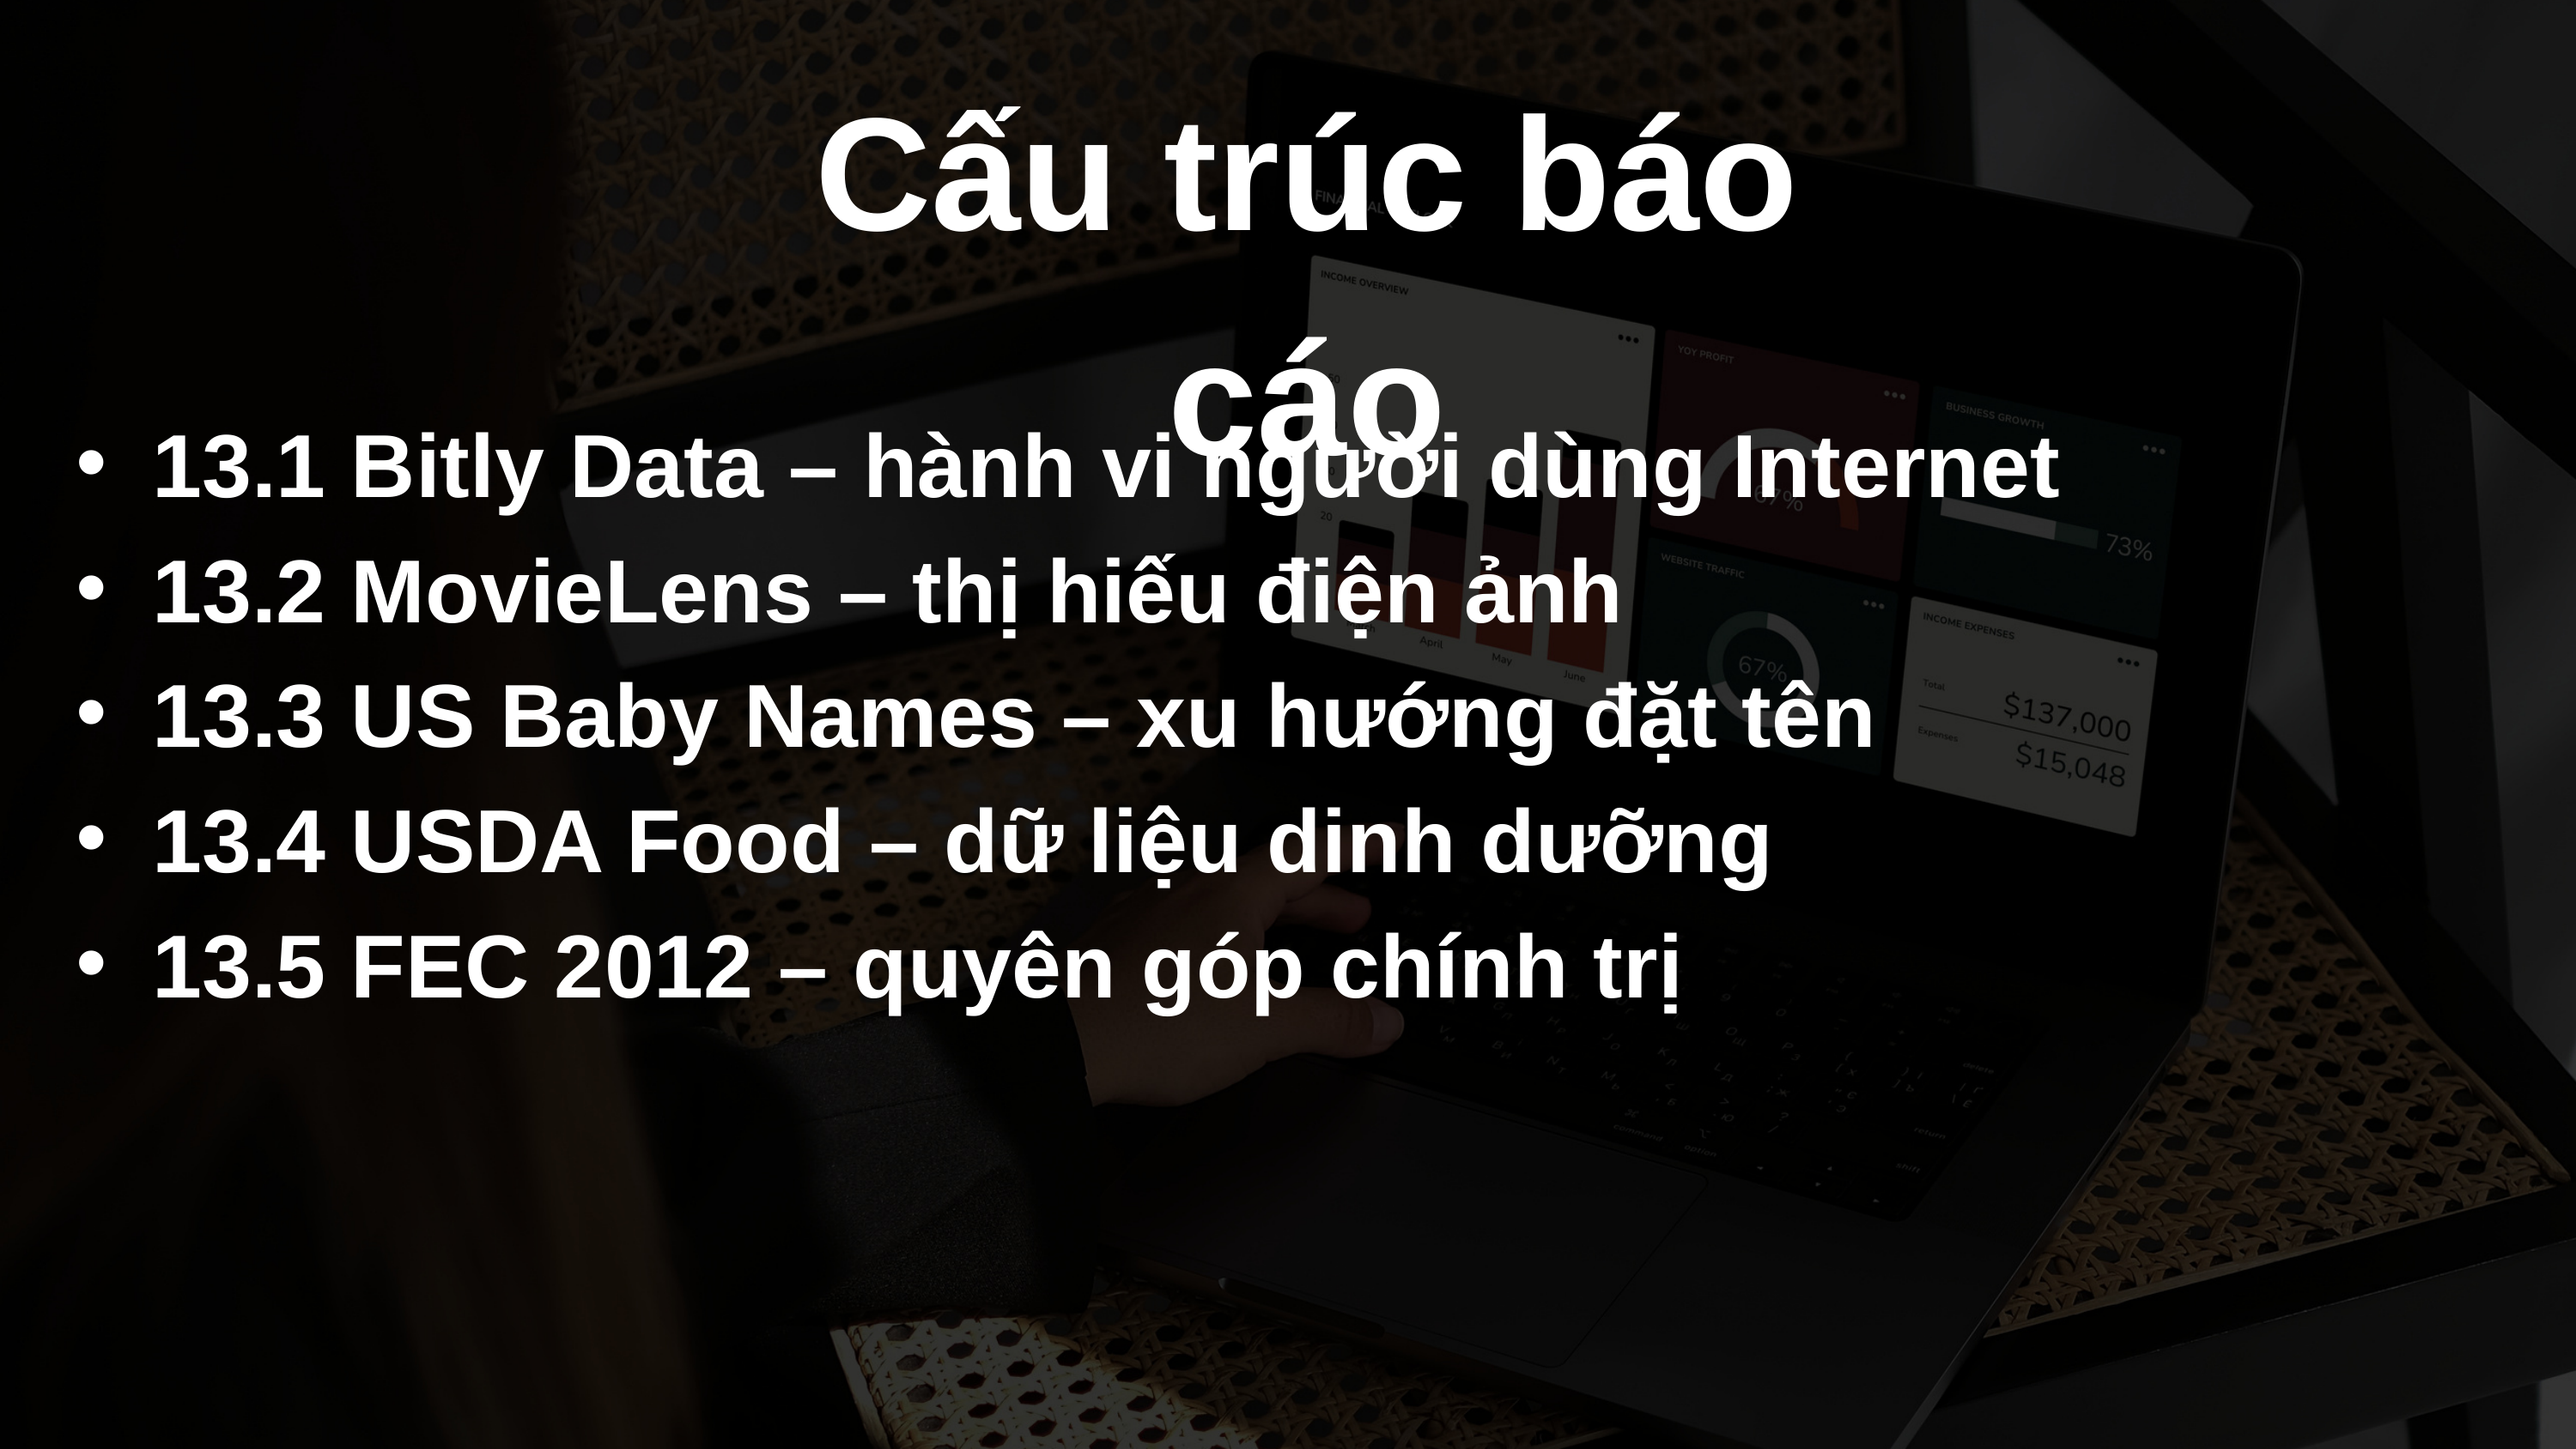

Cấu trúc báo cáo
13.1 Bitly Data – hành vi người dùng Internet
13.2 MovieLens – thị hiếu điện ảnh
13.3 US Baby Names – xu hướng đặt tên
13.4 USDA Food – dữ liệu dinh dưỡng
13.5 FEC 2012 – quyên góp chính trị